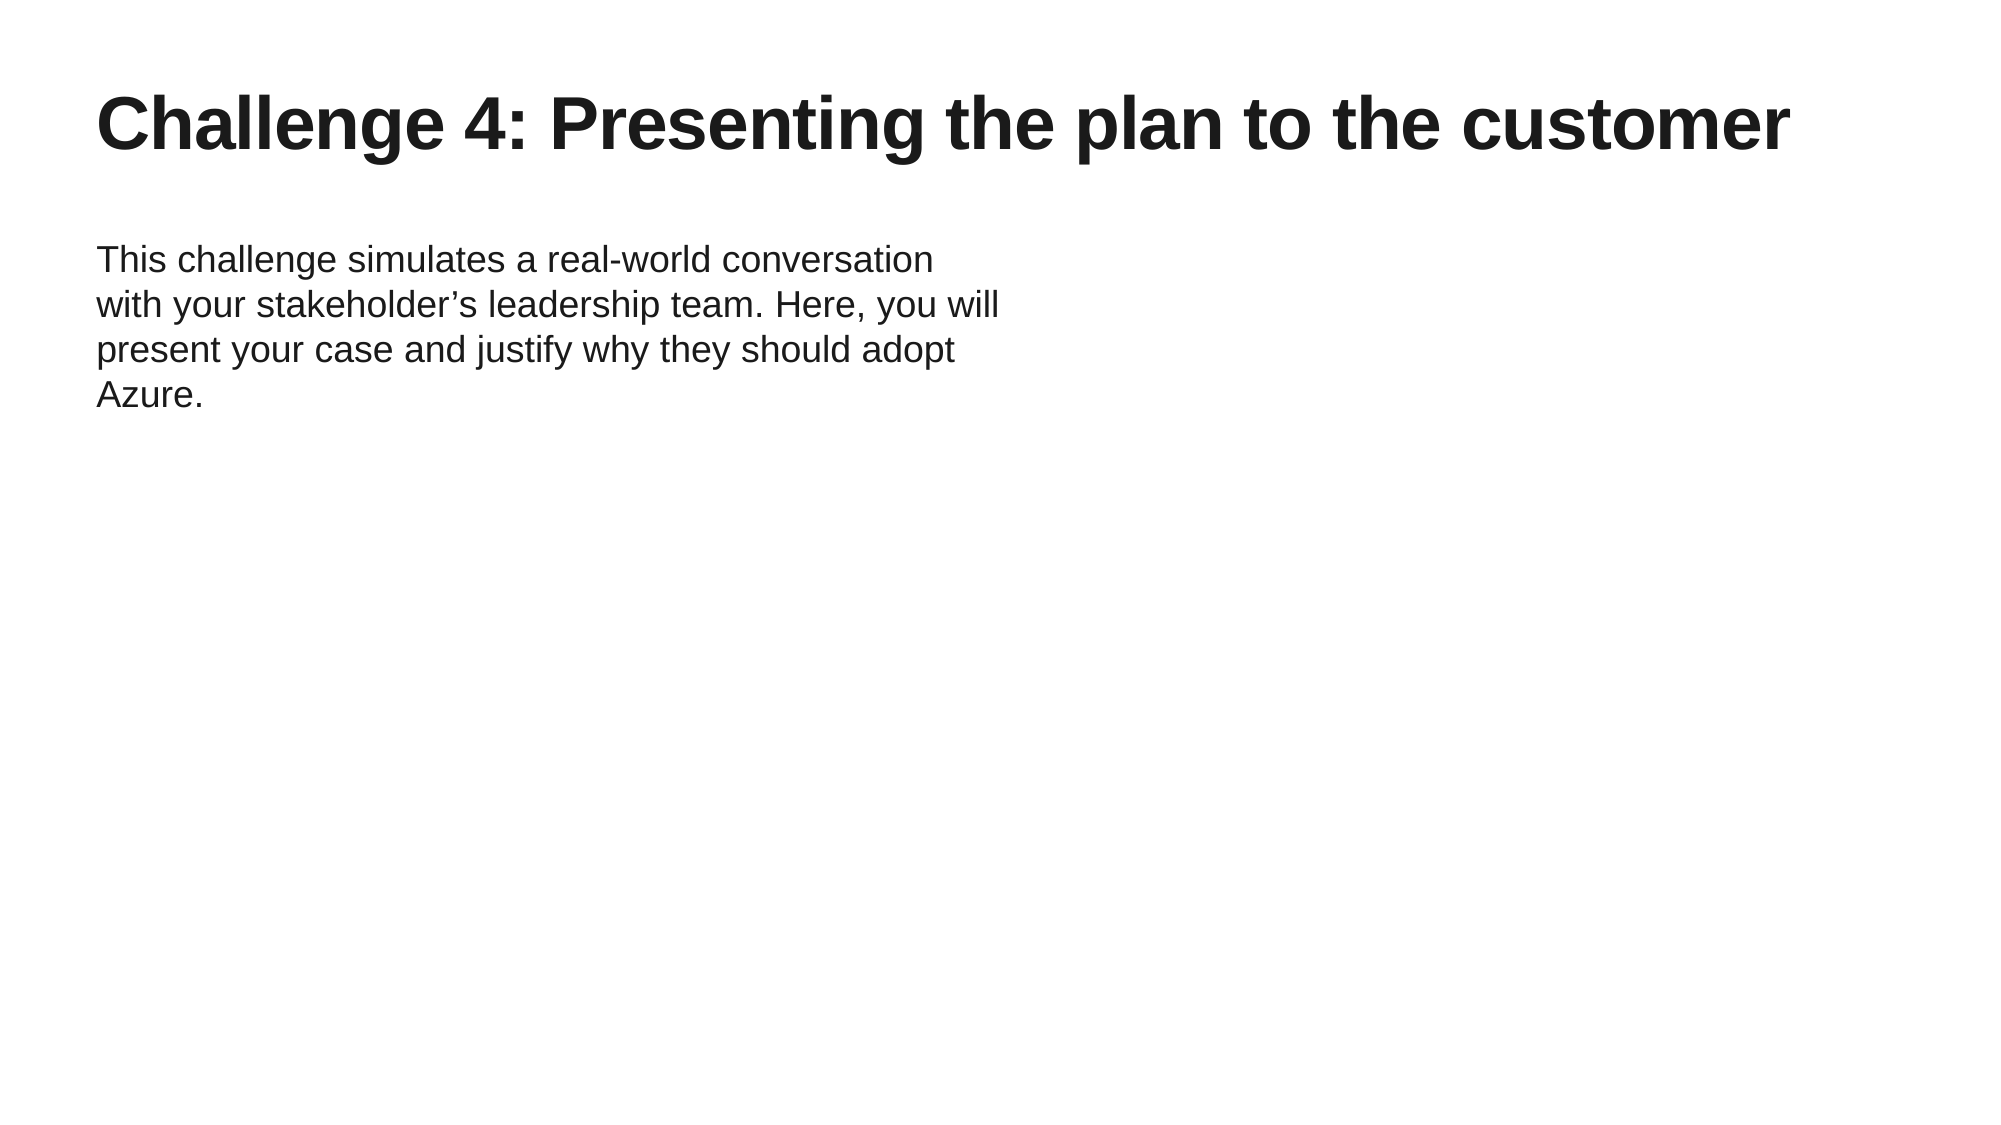

# Challenge 4: Presenting the plan to the customer
This challenge simulates a real-world conversation with your stakeholder’s leadership team. Here, you will present your case and justify why they should adopt Azure.